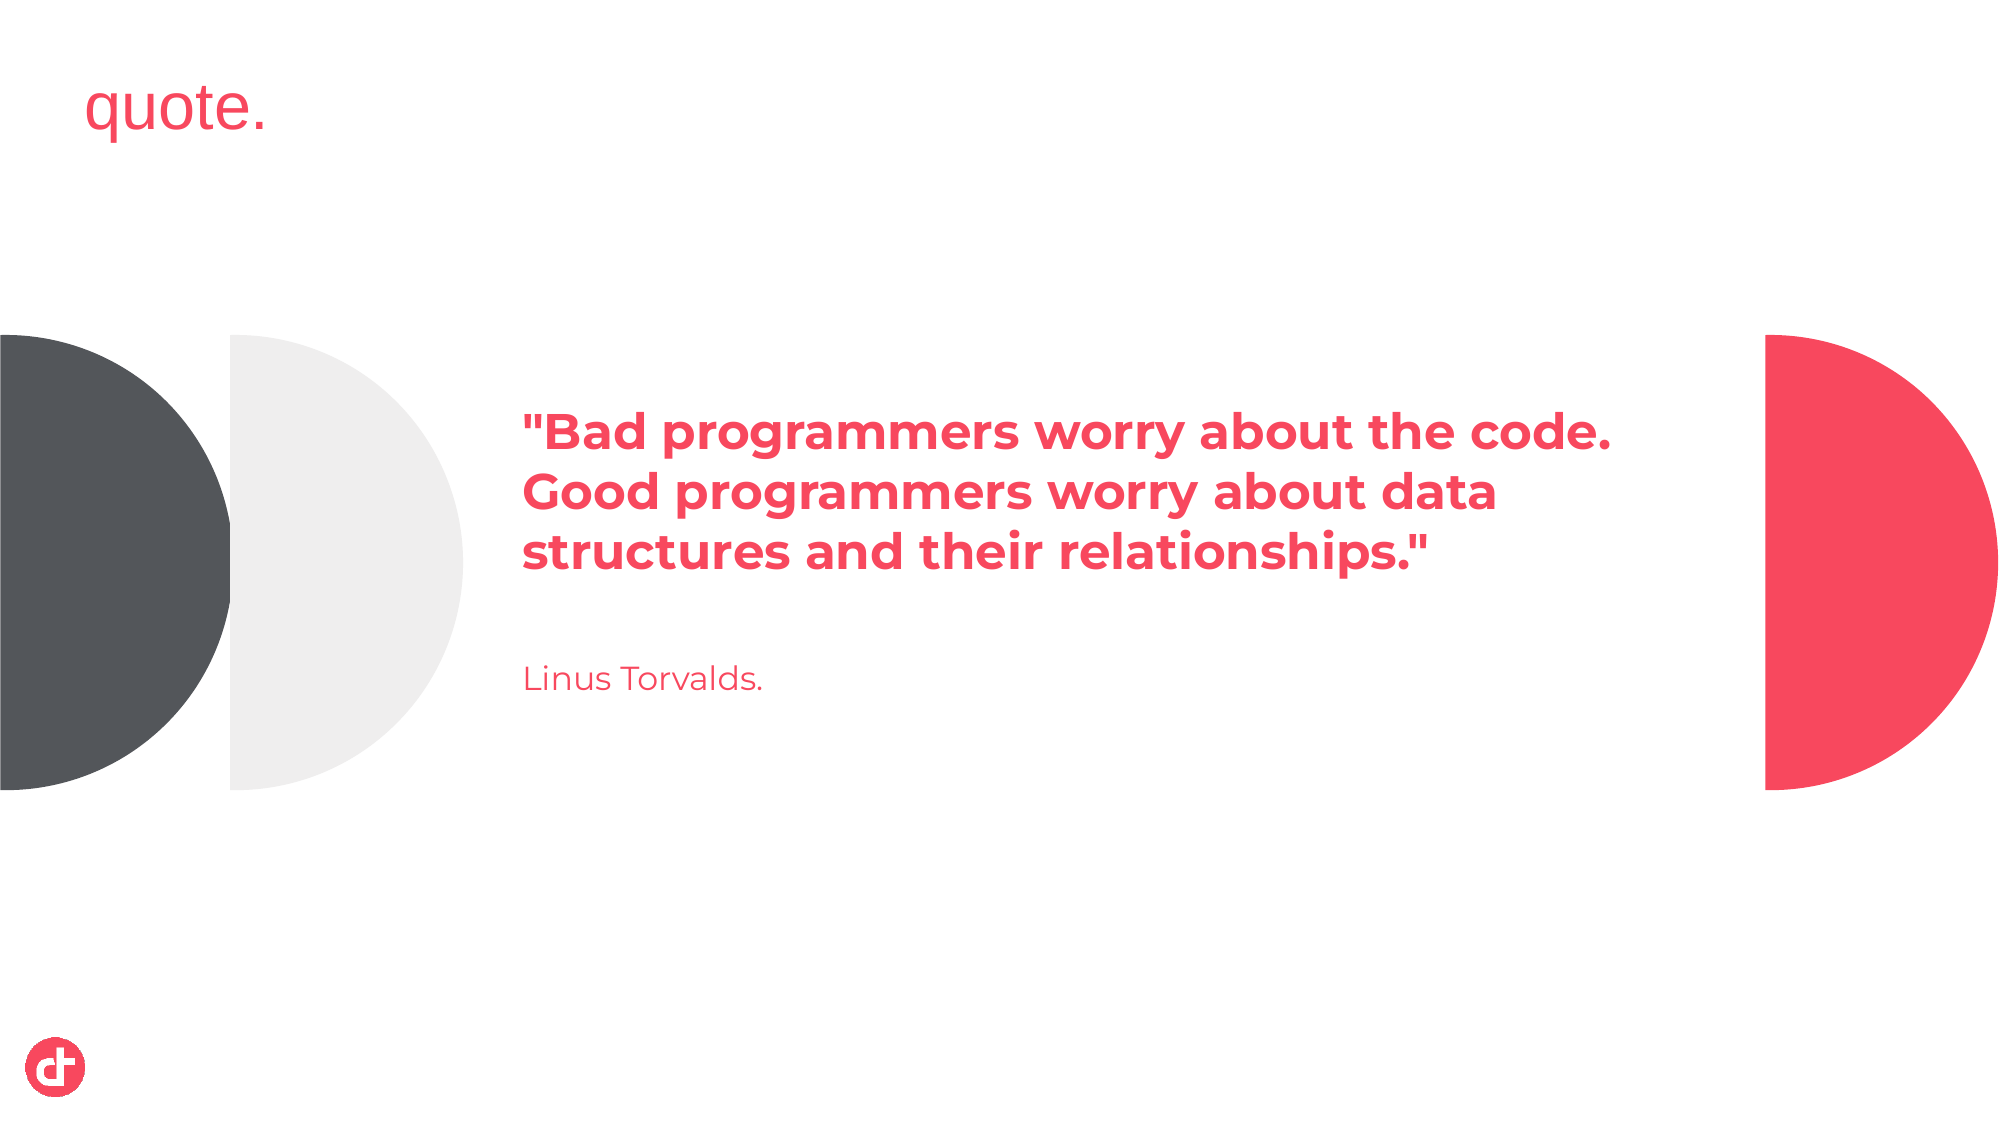

# quote.
"Bad programmers worry about the code. Good programmers worry about data structures and their relationships."
Linus Torvalds.